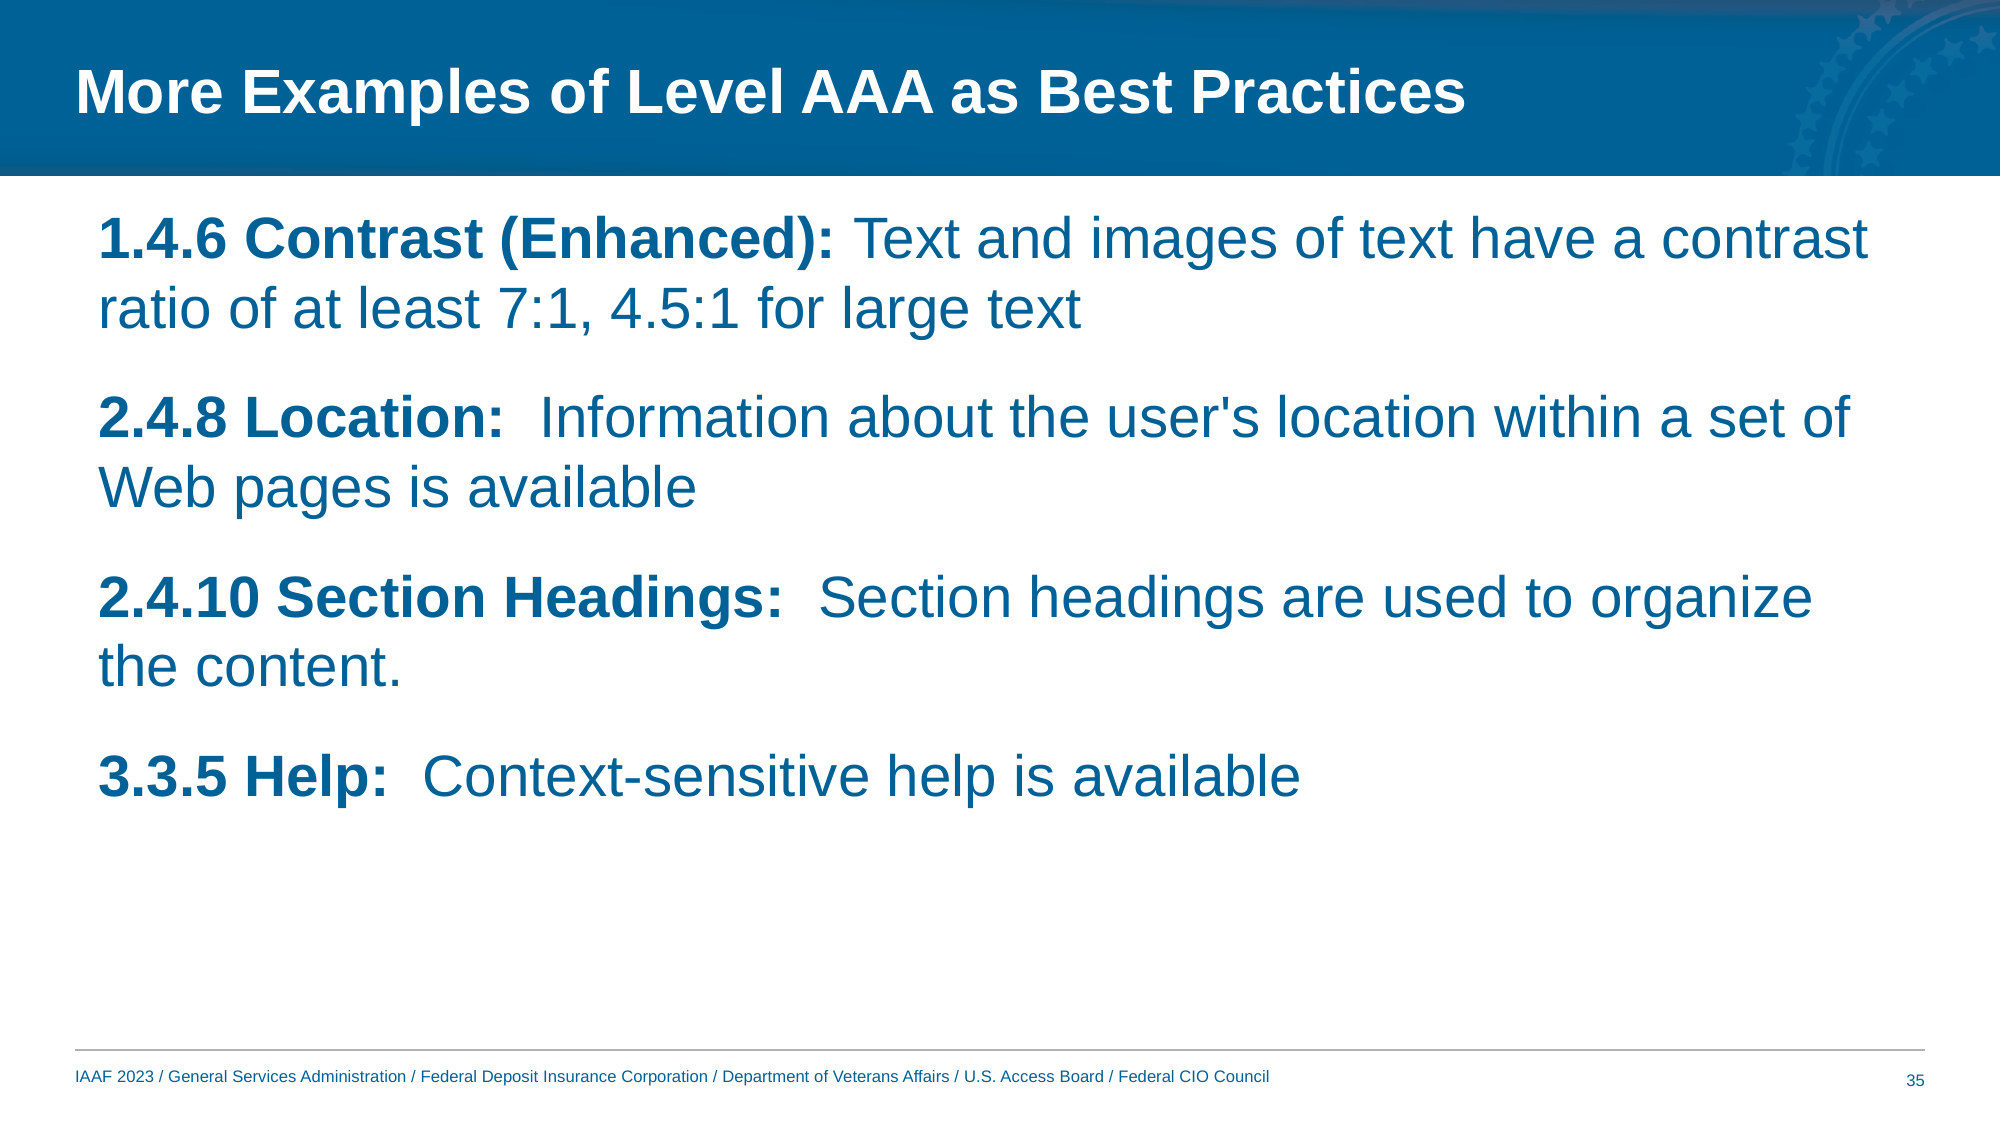

# More Examples of Level AAA as Best Practices
1.4.6 Contrast (Enhanced): Text and images of text have a contrast ratio of at least 7:1, 4.5:1 for large text
2.4.8 Location:  Information about the user's location within a set of Web pages is available
2.4.10 Section Headings:  Section headings are used to organize the content.
3.3.5 Help:  Context-sensitive help is available
35